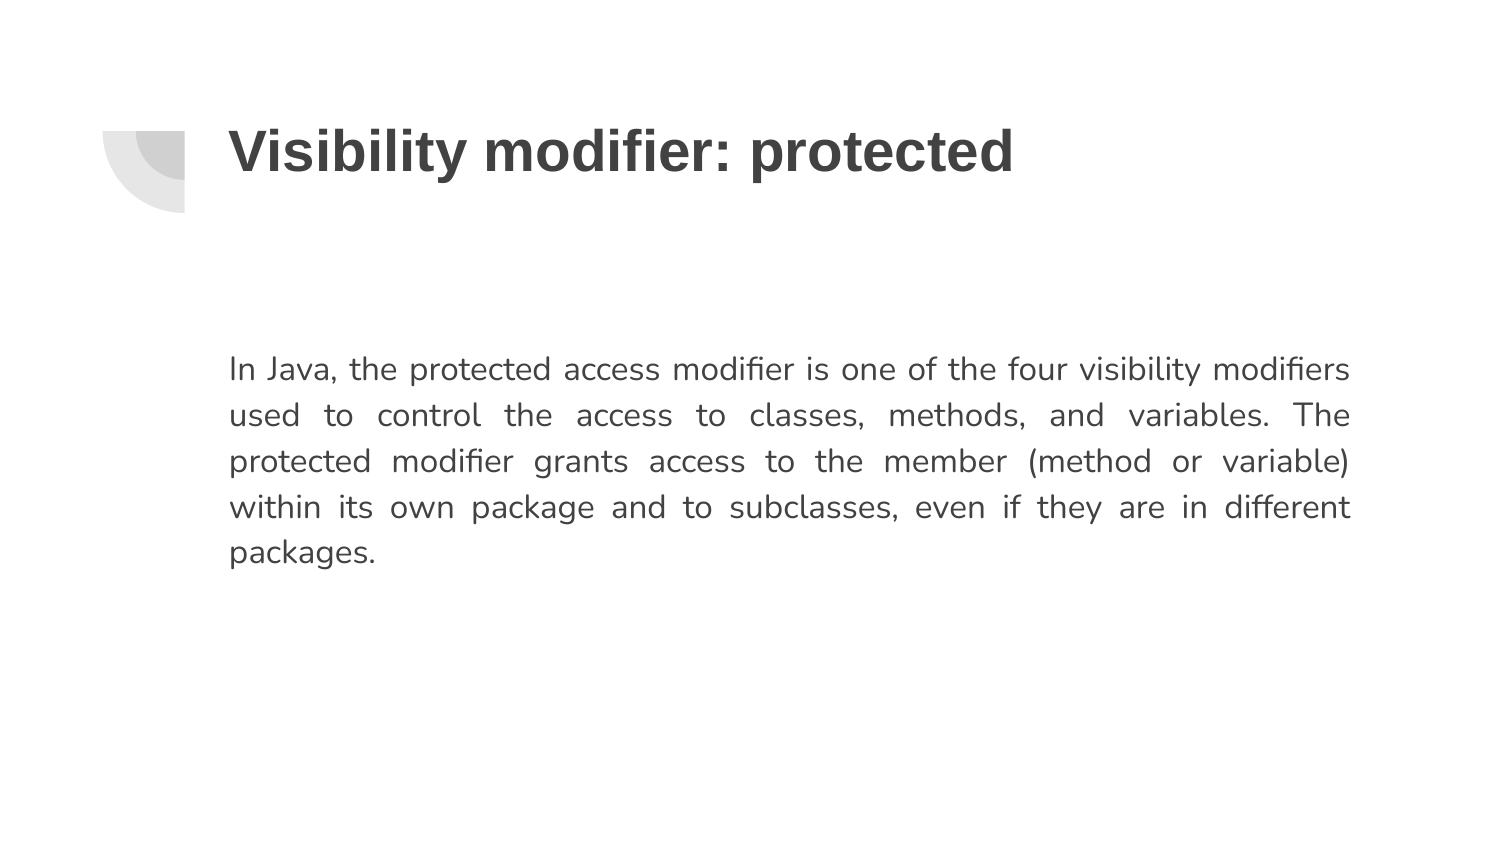

# Visibility modifier: protected
In Java, the protected access modifier is one of the four visibility modifiers used to control the access to classes, methods, and variables. The protected modifier grants access to the member (method or variable) within its own package and to subclasses, even if they are in different packages.